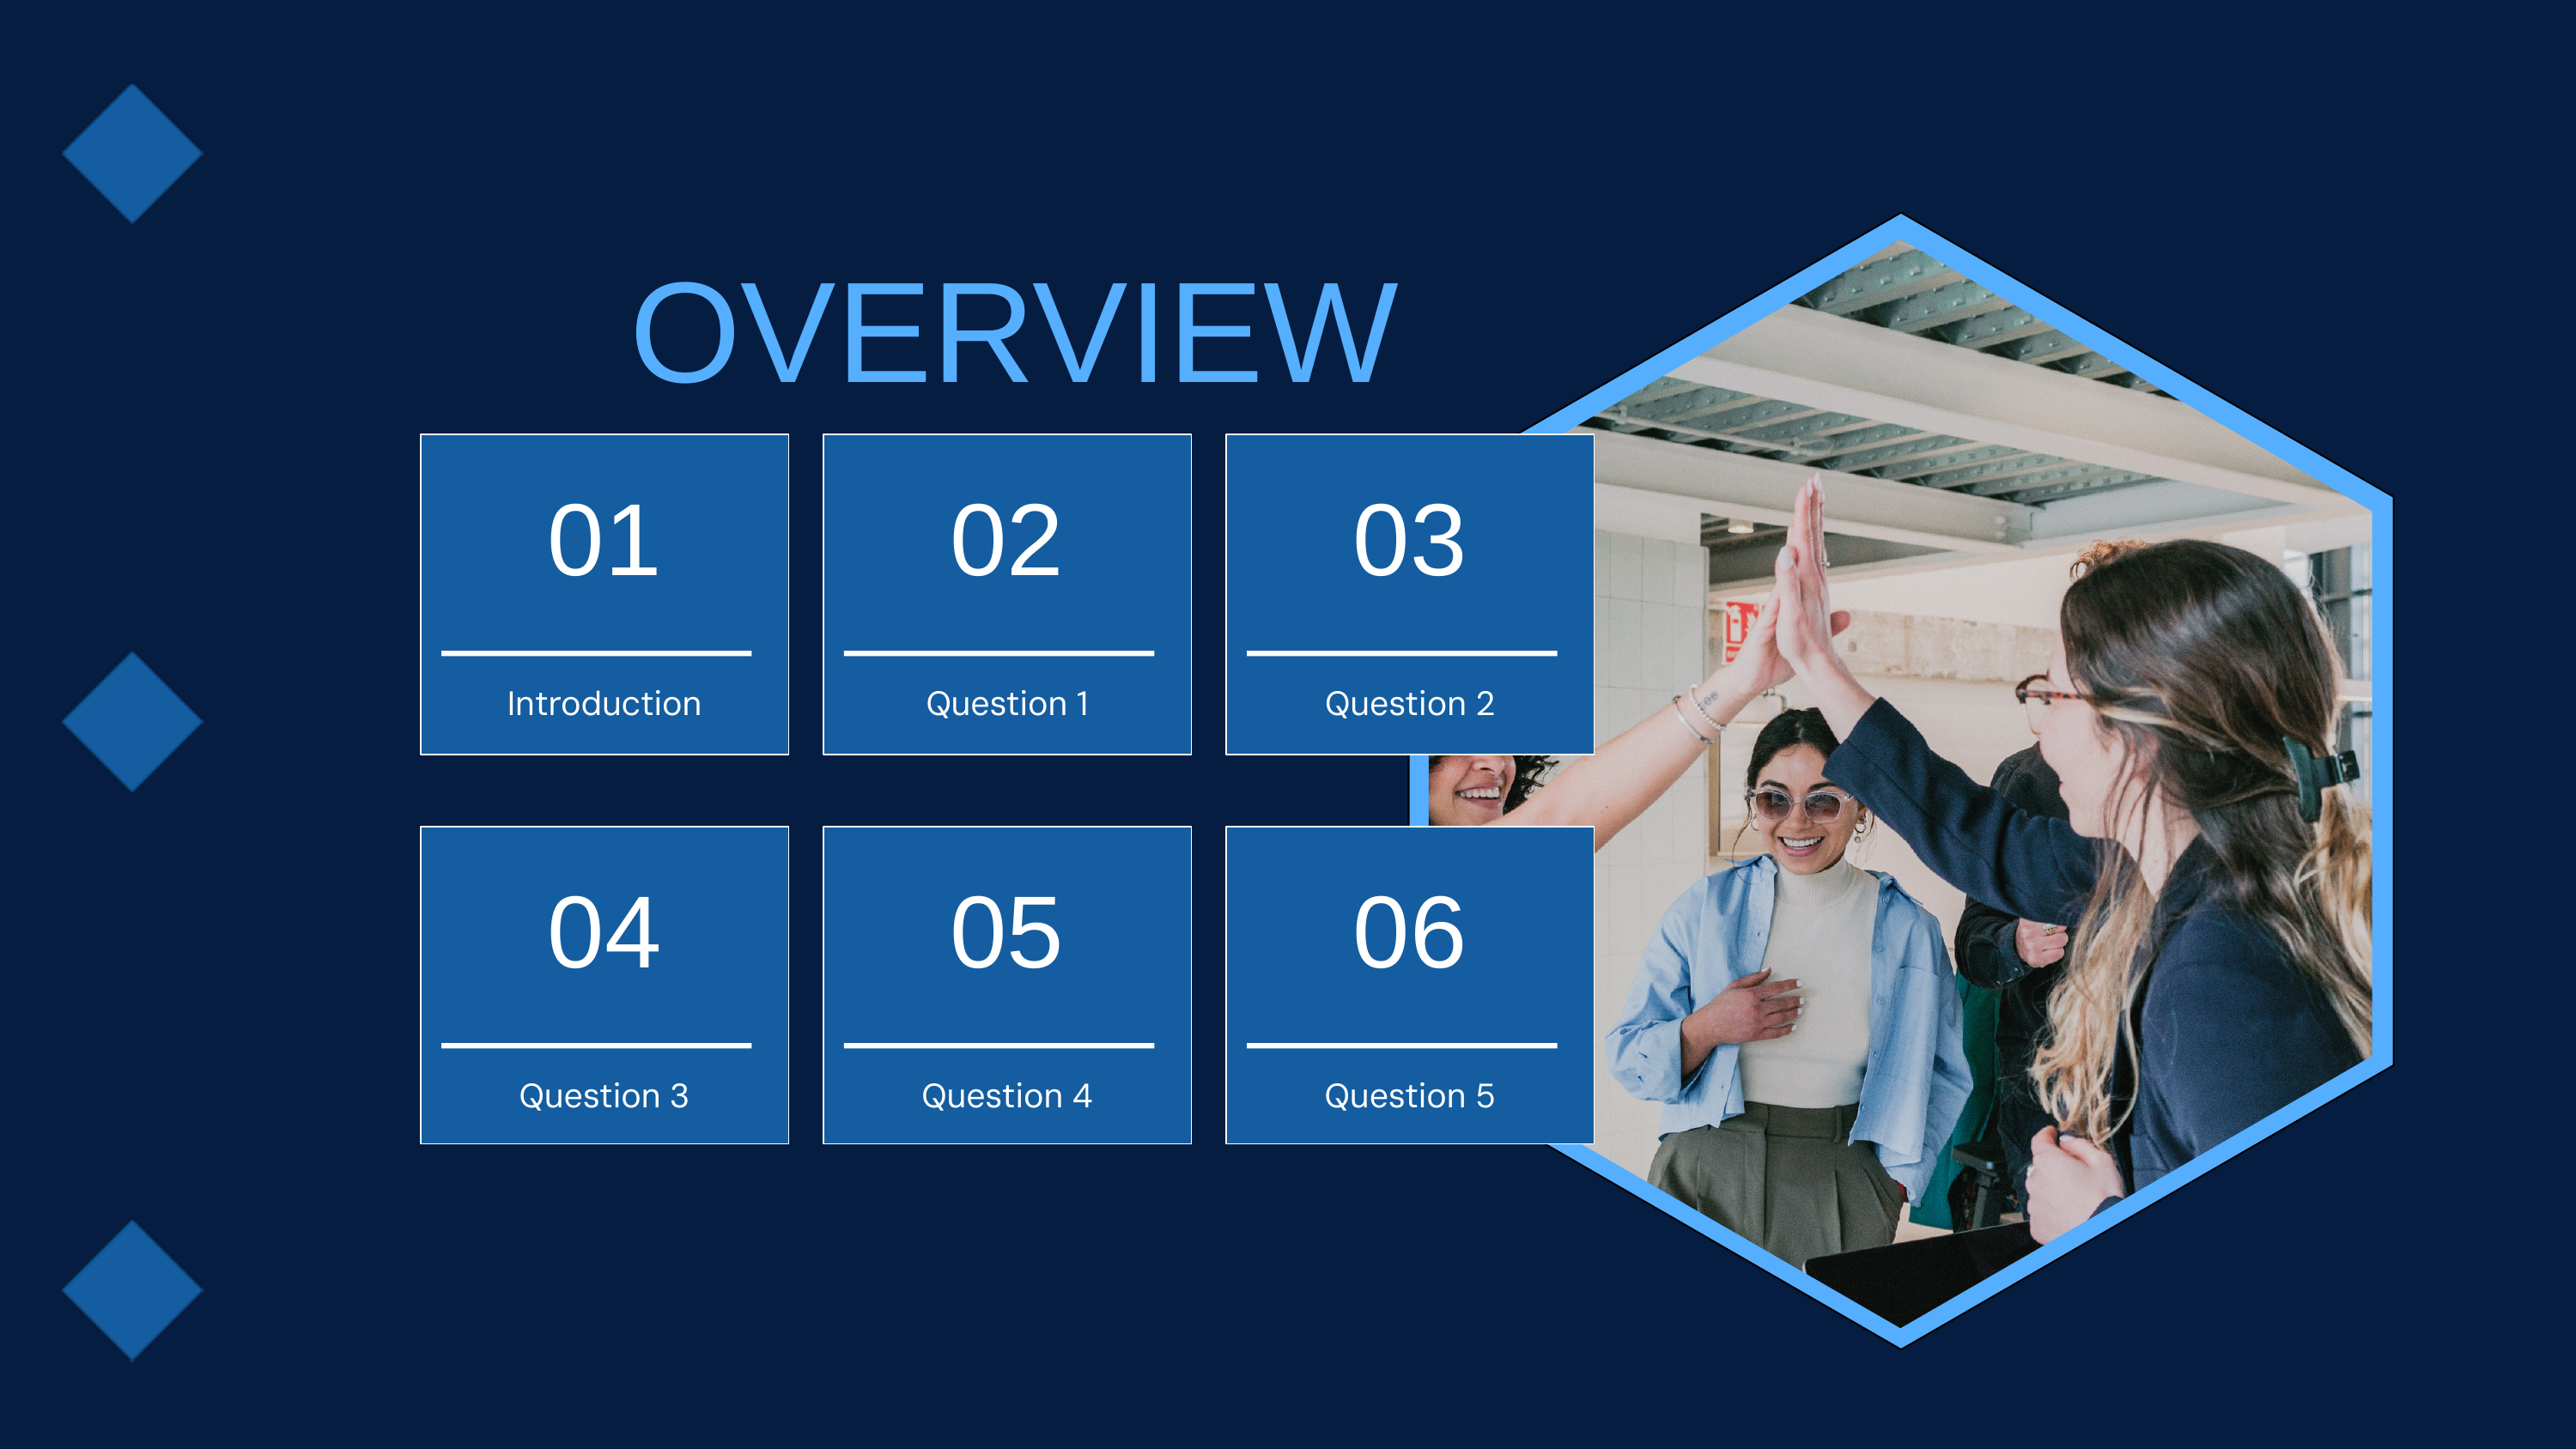

OVERVIEW

01
02
03

Introduction
Question 1
Question 2

04
05
06

Question 3
Question 4
Question 5